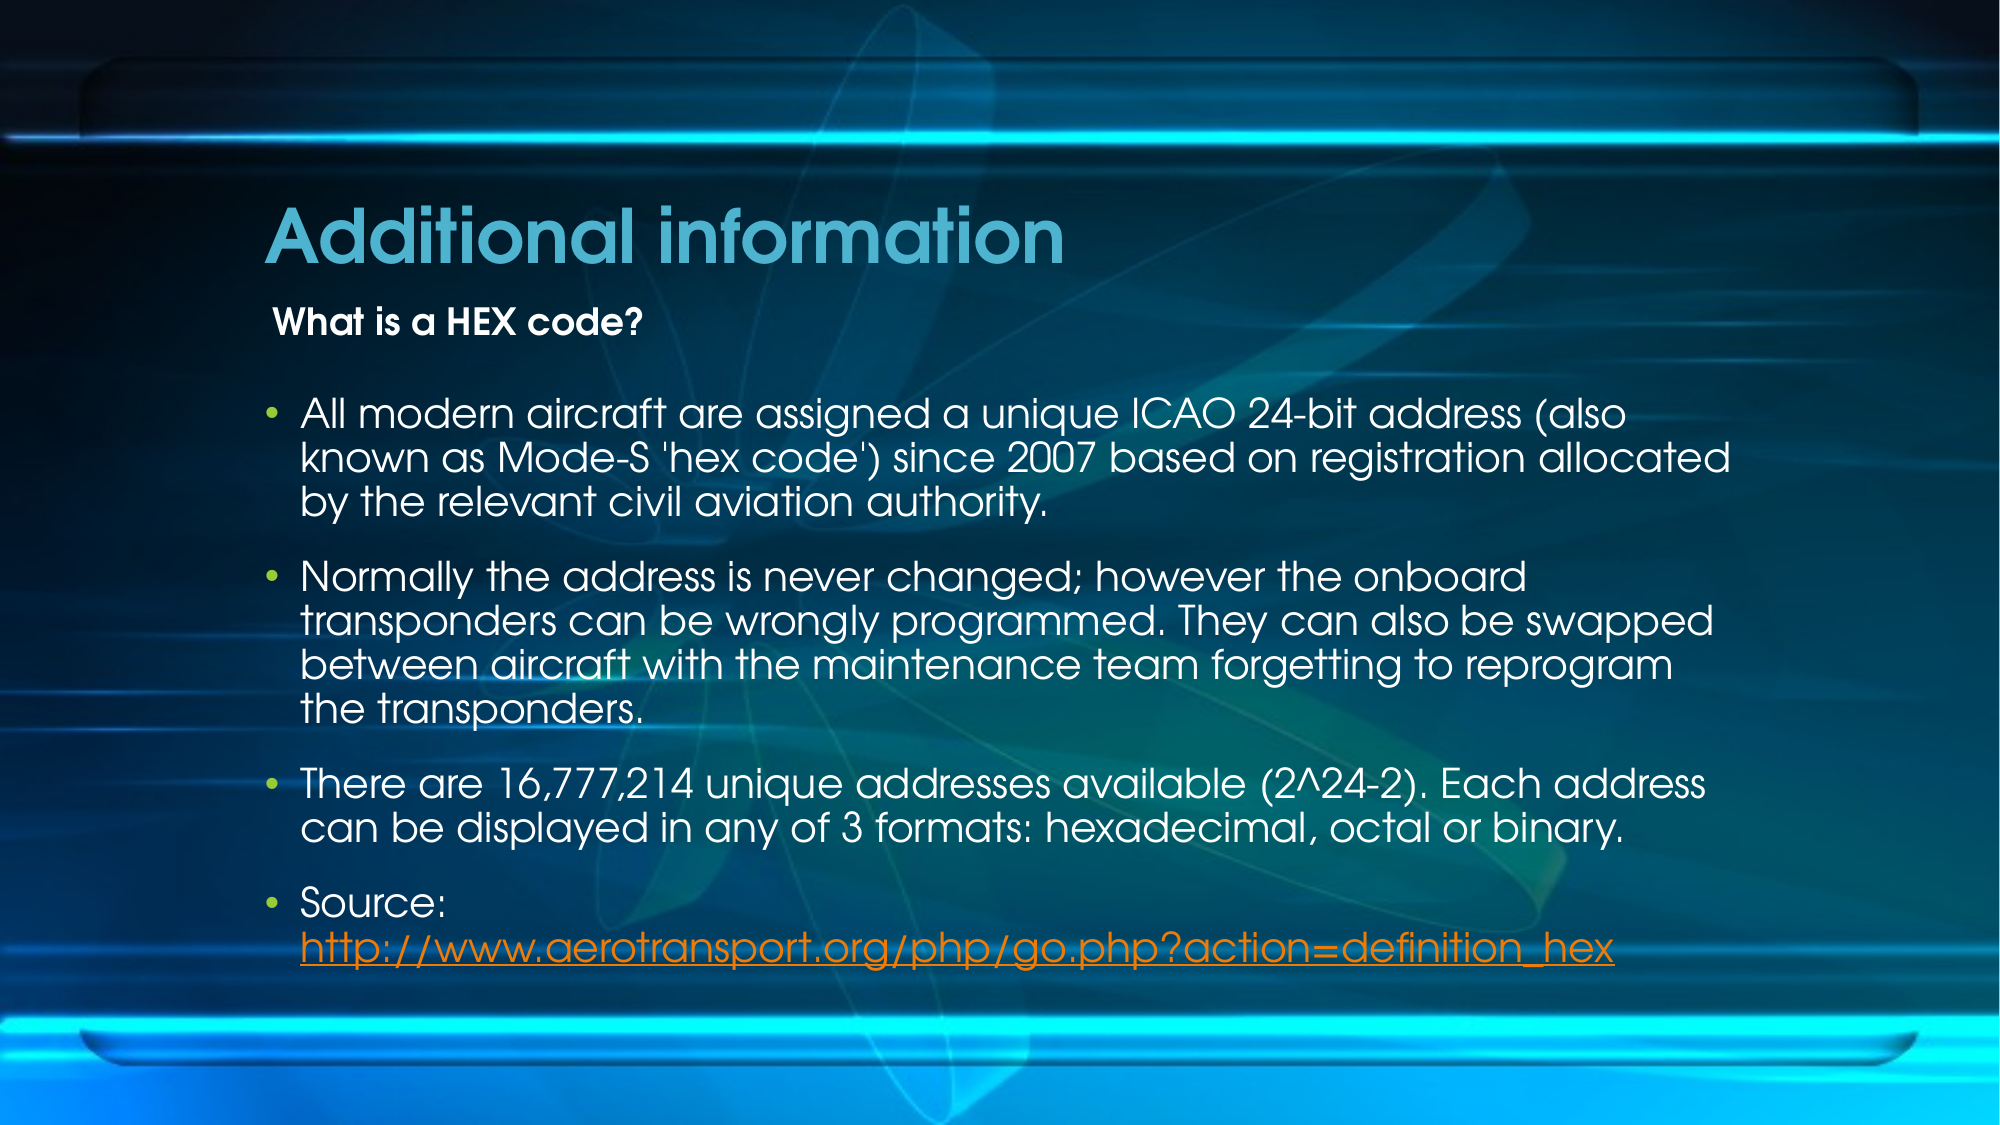

# Additional information
What is a HEX code?
All modern aircraft are assigned a unique ICAO 24-bit address (also known as Mode-S 'hex code') since 2007 based on registration allocated by the relevant civil aviation authority.
Normally the address is never changed; however the onboard transponders can be wrongly programmed. They can also be swapped between aircraft with the maintenance team forgetting to reprogram the transponders.
There are 16,777,214 unique addresses available (2^24-2). Each address can be displayed in any of 3 formats: hexadecimal, octal or binary.
Source: http://www.aerotransport.org/php/go.php?action=definition_hex